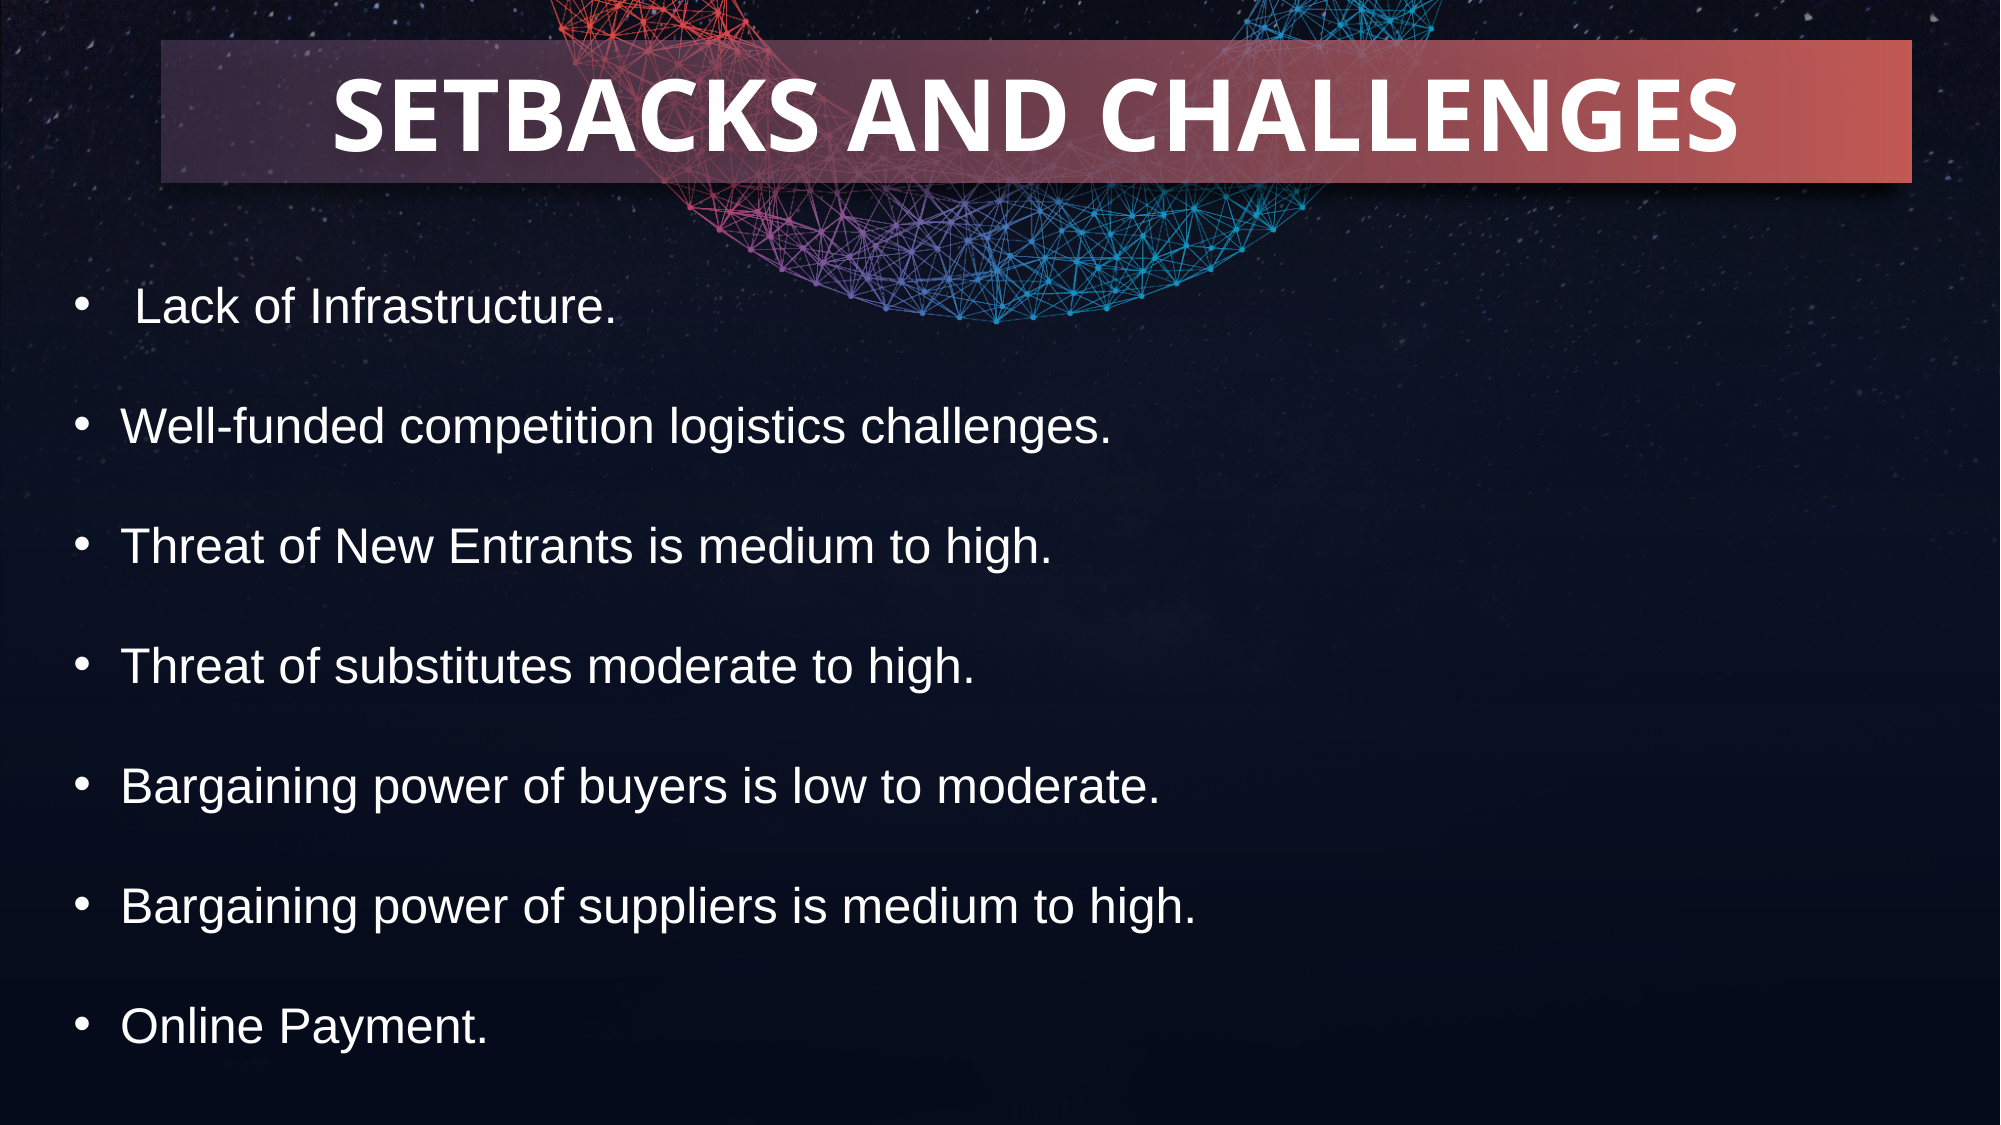

SETBACKS AND CHALLENGES
 Lack of Infrastructure.

Well-funded competition logistics challenges.

Threat of New Entrants is medium to high.

Threat of substitutes moderate to high.

Bargaining power of buyers is low to moderate.

Bargaining power of suppliers is medium to high.

Online Payment.